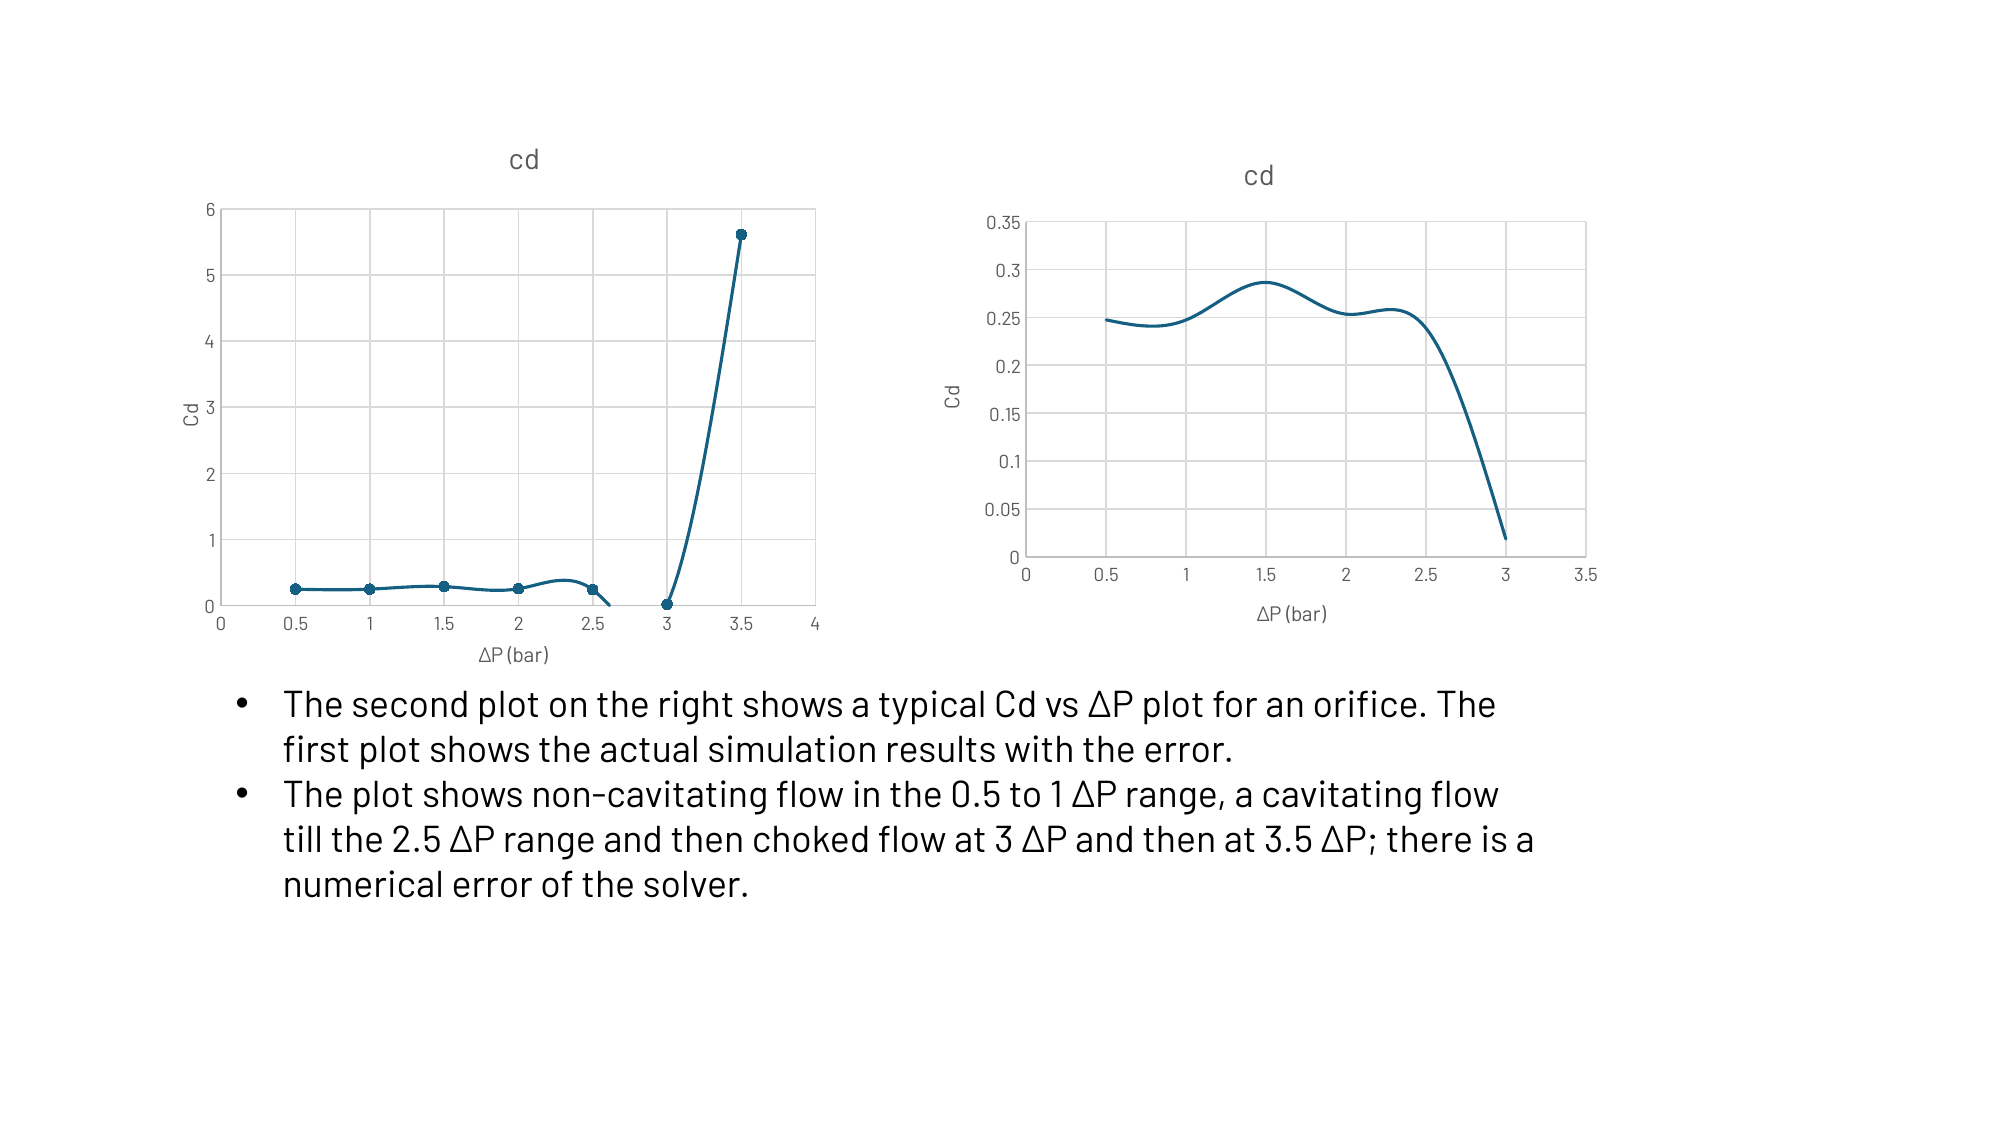

#

### Chart:

| Category | cd |
|---|---|

### Chart:

| Category | cd |
|---|---|
The second plot on the right shows a typical Cd vs ΔP plot for an orifice. The first plot shows the actual simulation results with the error.
The plot shows non-cavitating flow in the 0.5 to 1 ΔP range, a cavitating flow till the 2.5 ΔP range and then choked flow at 3 ΔP and then at 3.5 ΔP; there is a numerical error of the solver.